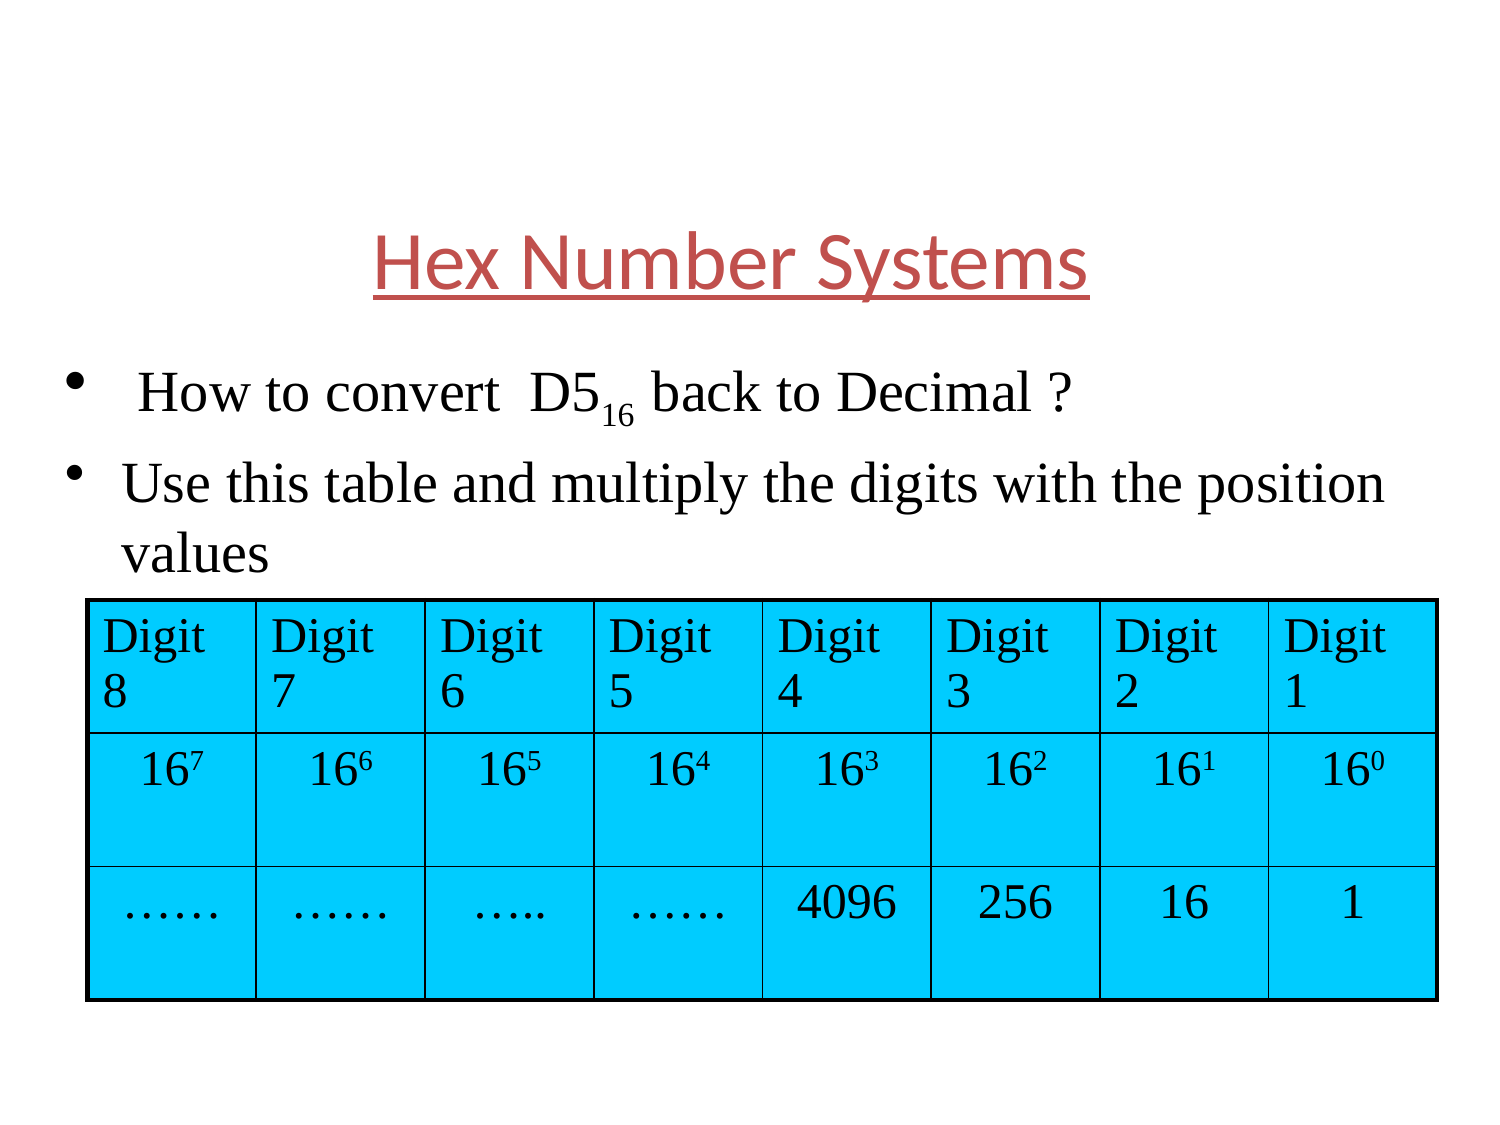

Hex Number Systems
 How to convert  D516  back to Decimal ?
Use this table and multiply the digits with the position values

| Digit 8 | Digit 7 | Digit 6 | Digit 5 | Digit 4 | Digit 3 | Digit 2 | Digit 1 |
| --- | --- | --- | --- | --- | --- | --- | --- |
| 167 | 166 | 165 | 164 | 163 | 162 | 161 | 160 |
| …… | …… | ….. | …… | 4096 | 256 | 16 | 1 |